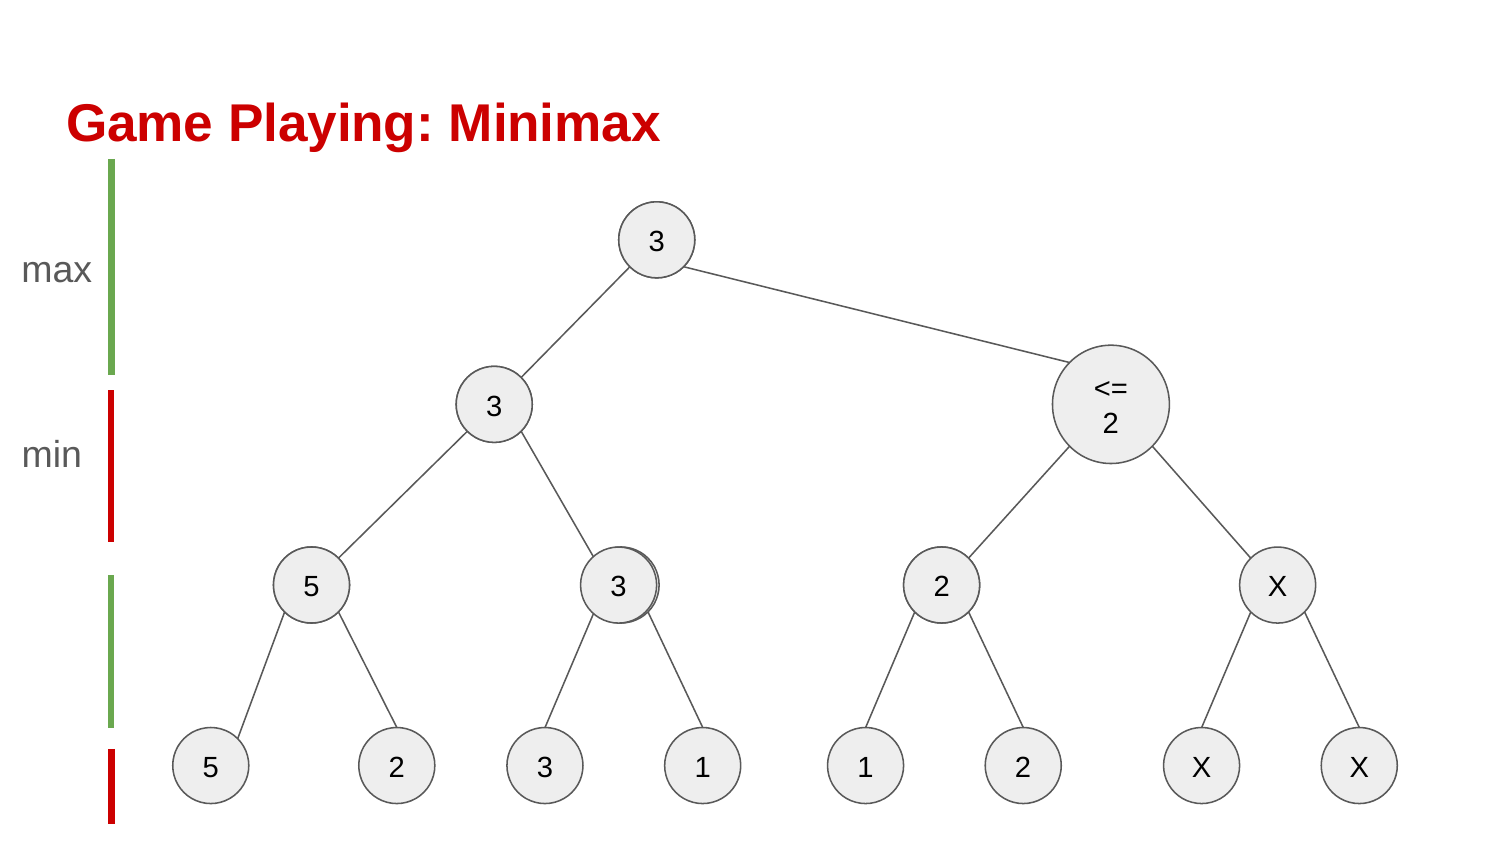

# Game Playing: Minimax

3
max
<= 2

3
min

5

2
X
3
5
2
3
1
1
2
X
X